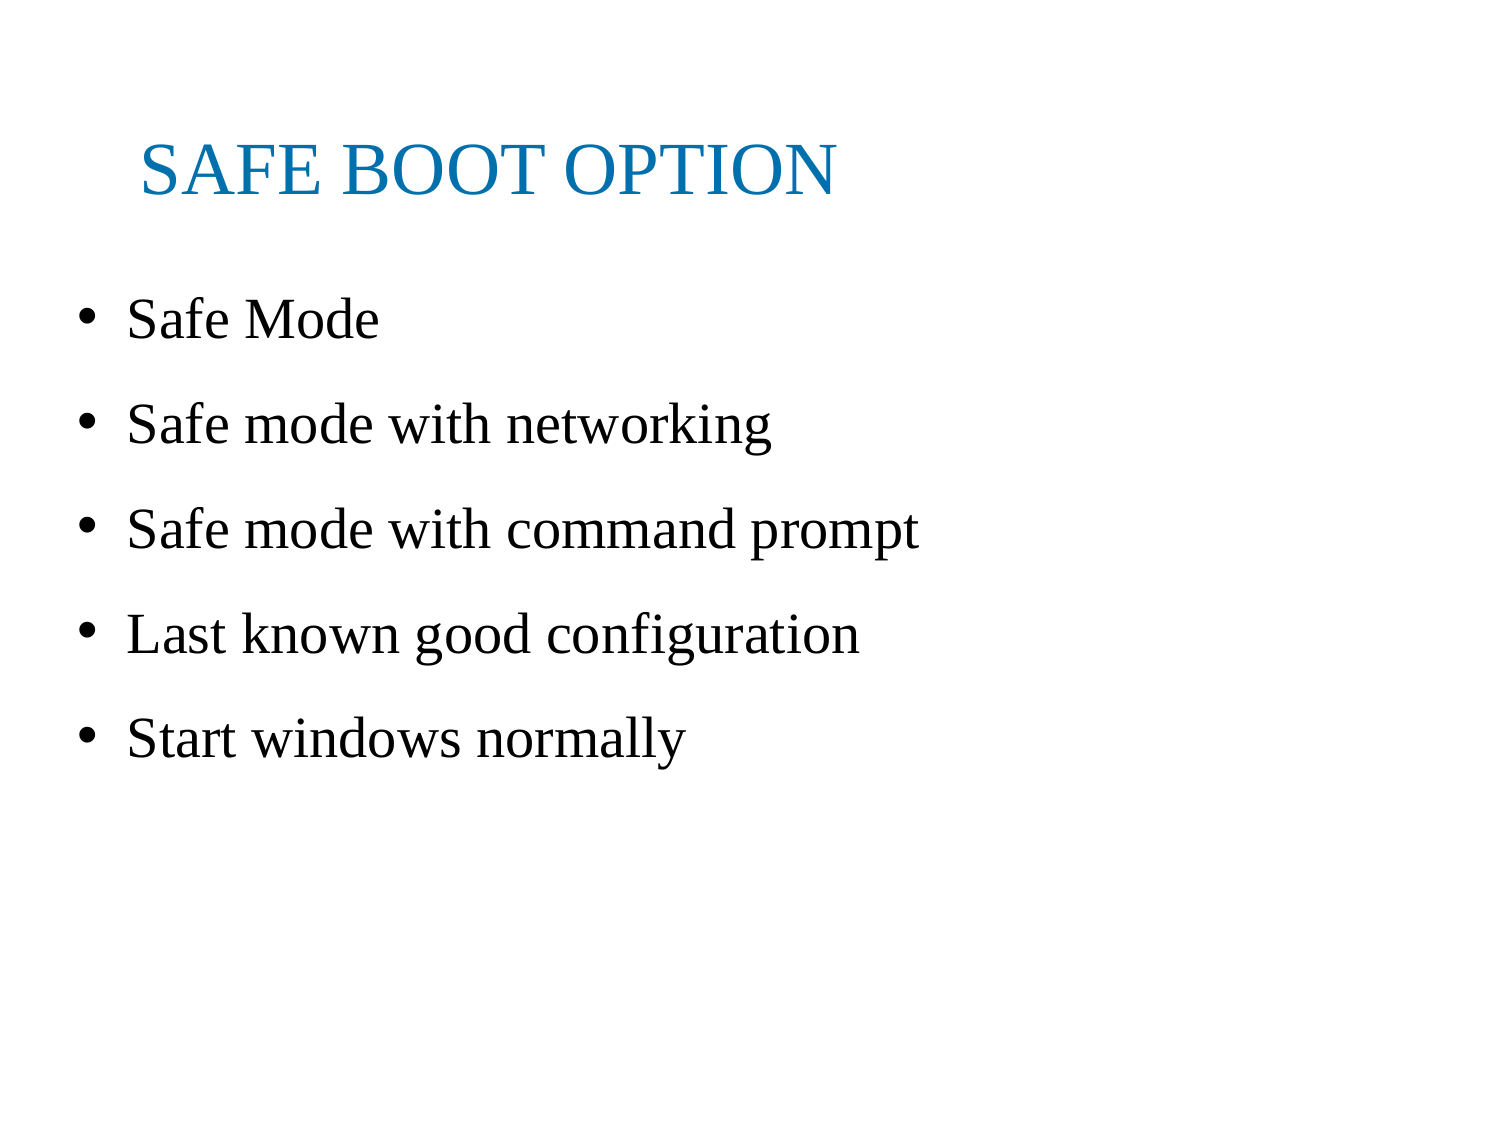

SAFE BOOT OPTION
  Safe Mode
  Safe mode with networking
  Safe mode with command prompt
  Last known good configuration
  Start windows normally